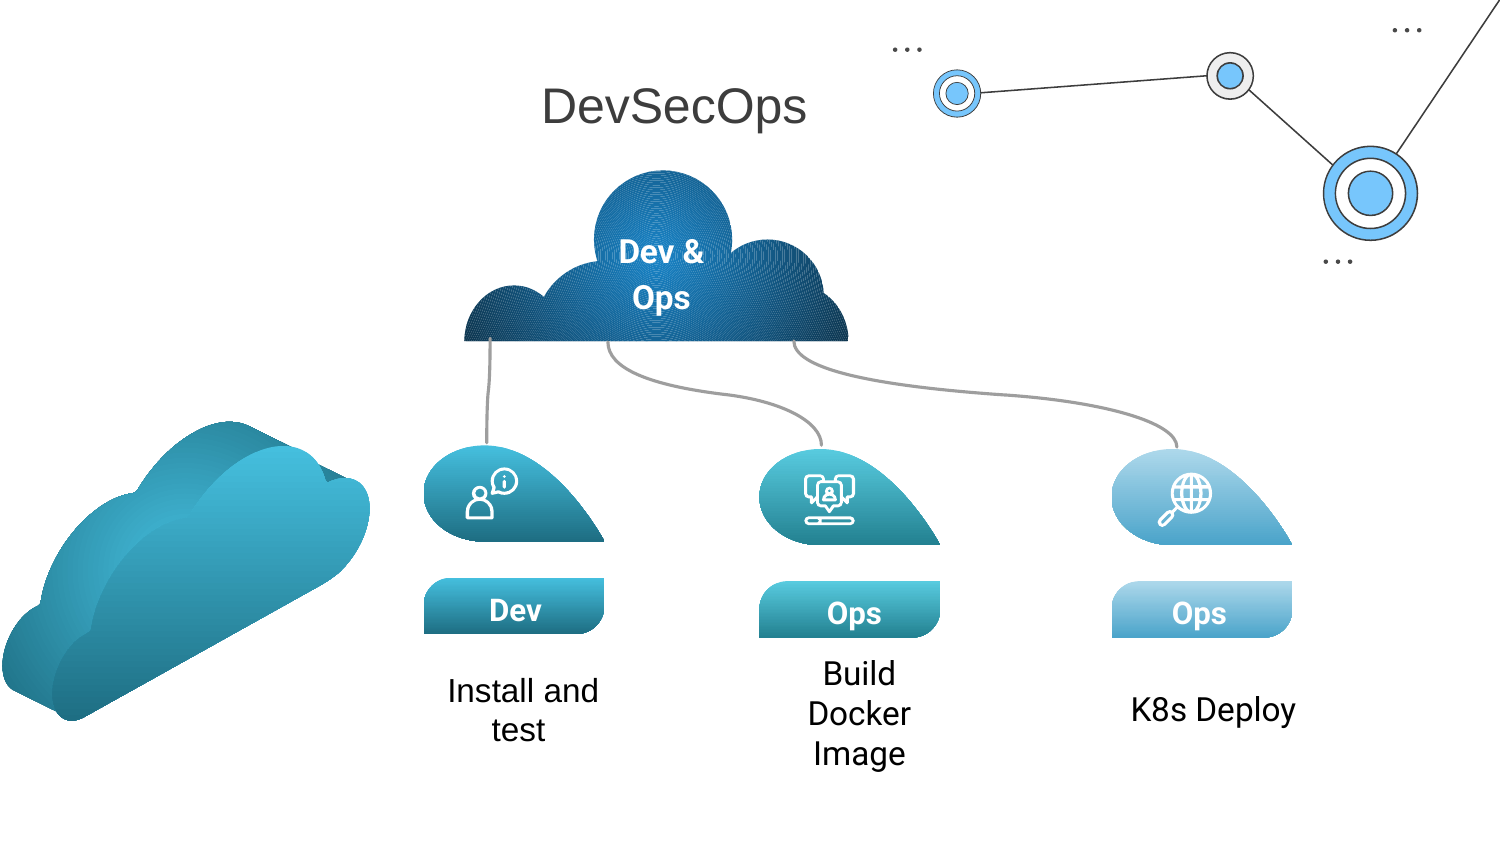

DevSecOps

Dev & Ops

Dev

Ops
Ops

Install and test
K8s Deploy
Build Docker Image